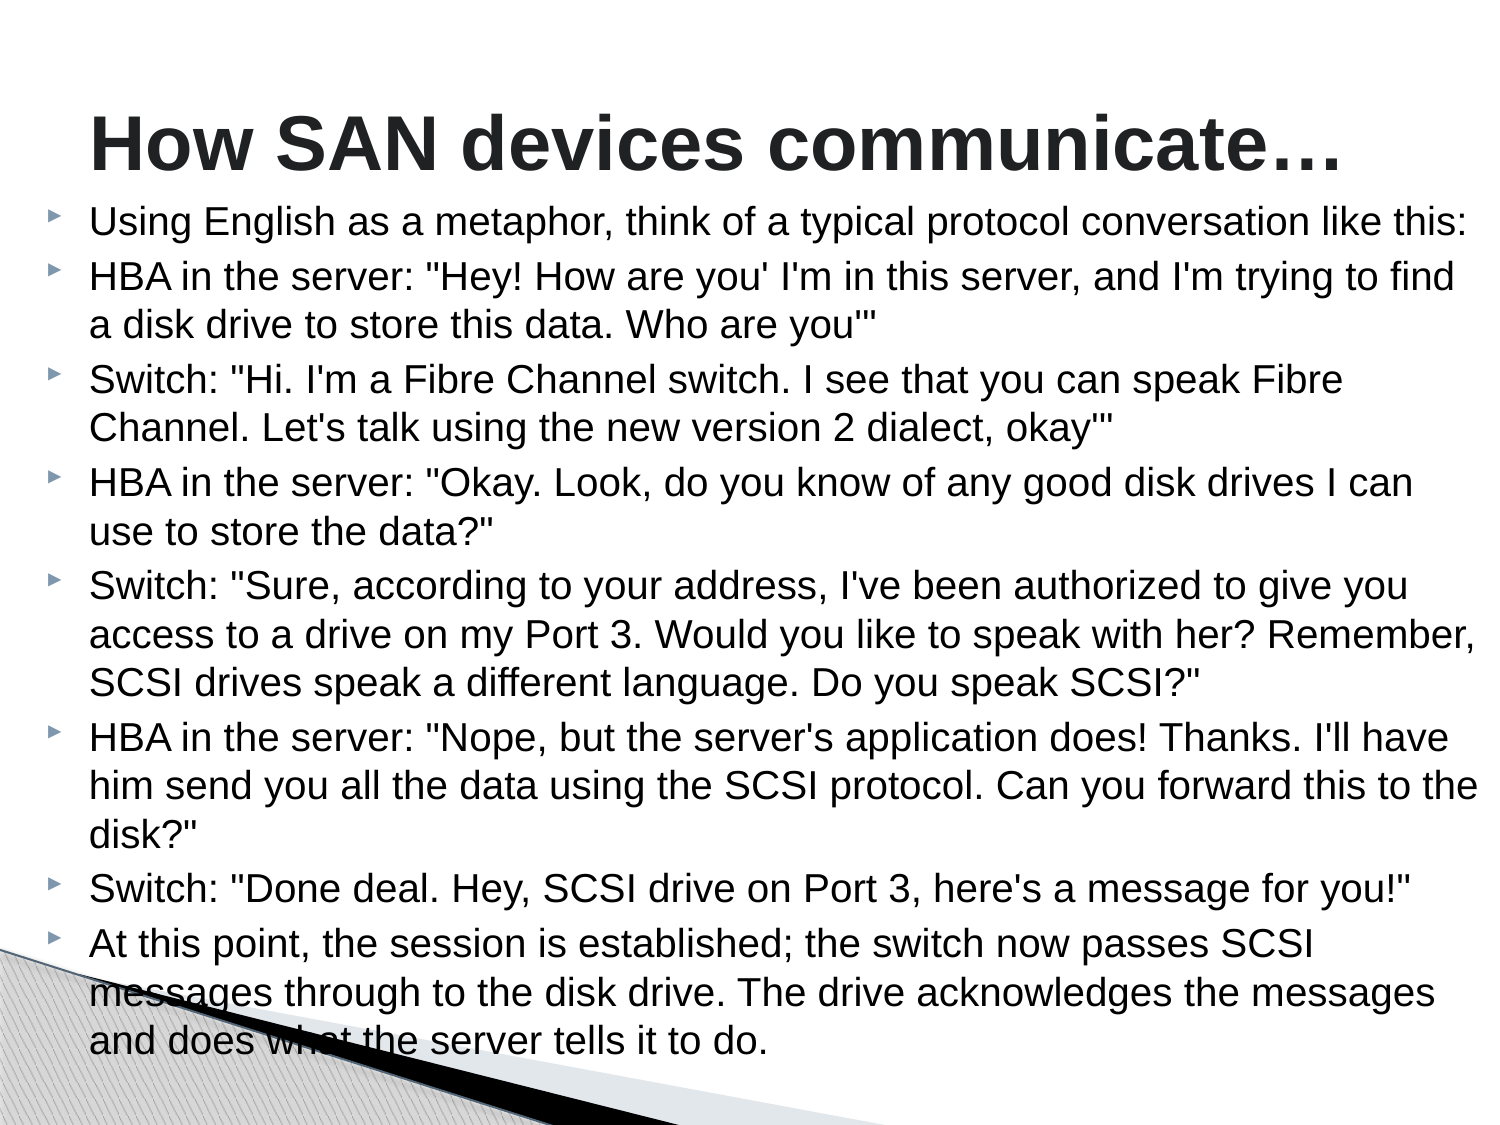

# How SAN devices communicate…
Using English as a metaphor, think of a typical protocol conversation like this:
HBA in the server: "Hey! How are you' I'm in this server, and I'm trying to find a disk drive to store this data. Who are you'"
Switch: "Hi. I'm a Fibre Channel switch. I see that you can speak Fibre Channel. Let's talk using the new version 2 dialect, okay'"
HBA in the server: "Okay. Look, do you know of any good disk drives I can use to store the data?"
Switch: "Sure, according to your address, I've been authorized to give you access to a drive on my Port 3. Would you like to speak with her? Remember, SCSI drives speak a different language. Do you speak SCSI?"
HBA in the server: "Nope, but the server's application does! Thanks. I'll have him send you all the data using the SCSI protocol. Can you forward this to the disk?"
Switch: "Done deal. Hey, SCSI drive on Port 3, here's a message for you!"
At this point, the session is established; the switch now passes SCSI messages through to the disk drive. The drive acknowledges the messages and does what the server tells it to do.